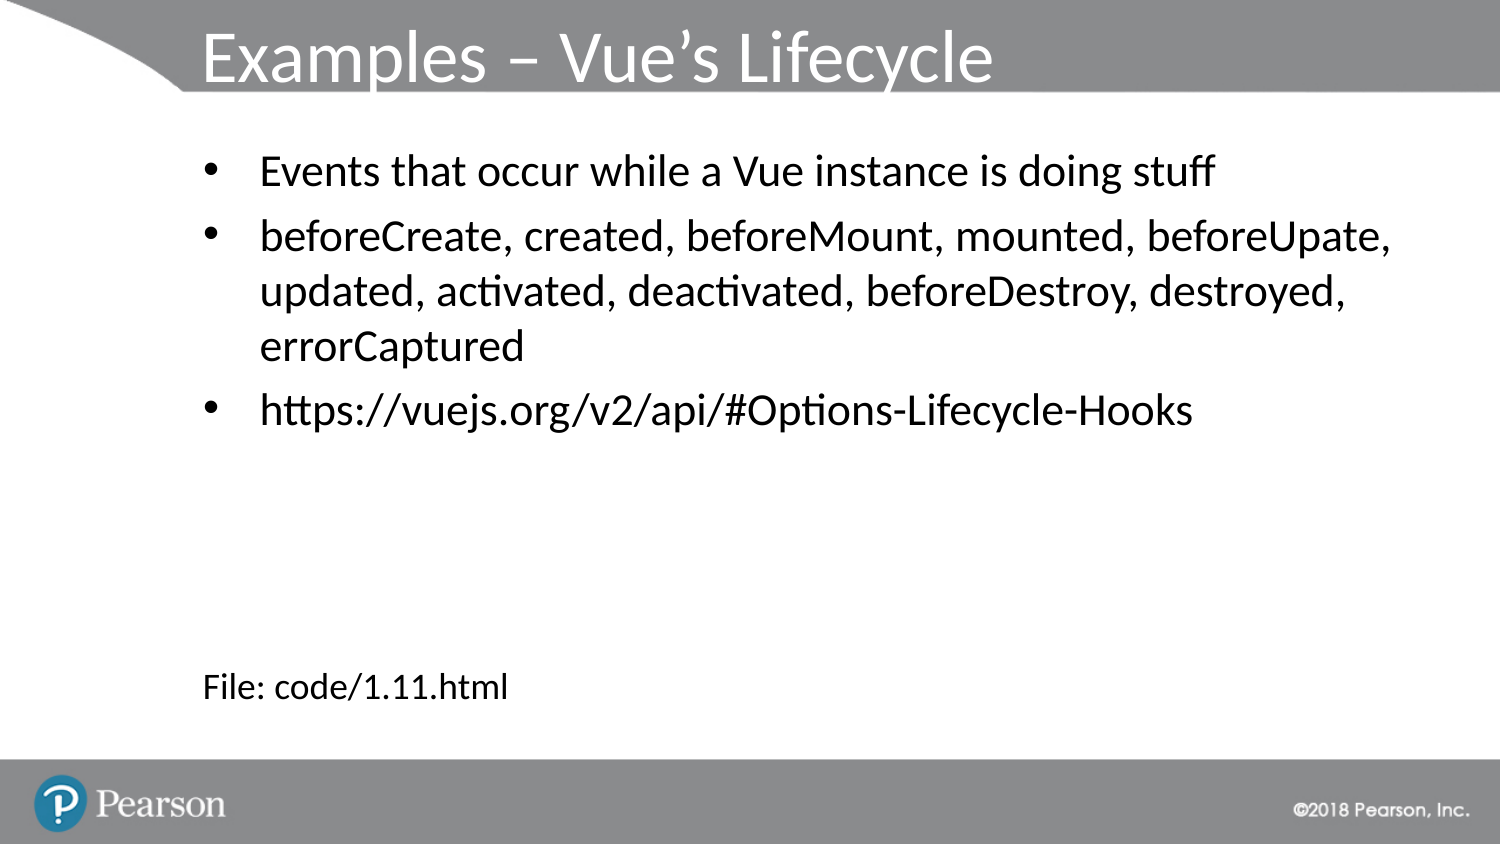

# Examples – Vue’s Lifecycle
Events that occur while a Vue instance is doing stuff
beforeCreate, created, beforeMount, mounted, beforeUpate, updated, activated, deactivated, beforeDestroy, destroyed, errorCaptured
https://vuejs.org/v2/api/#Options-Lifecycle-Hooks

File: code/1.11.html